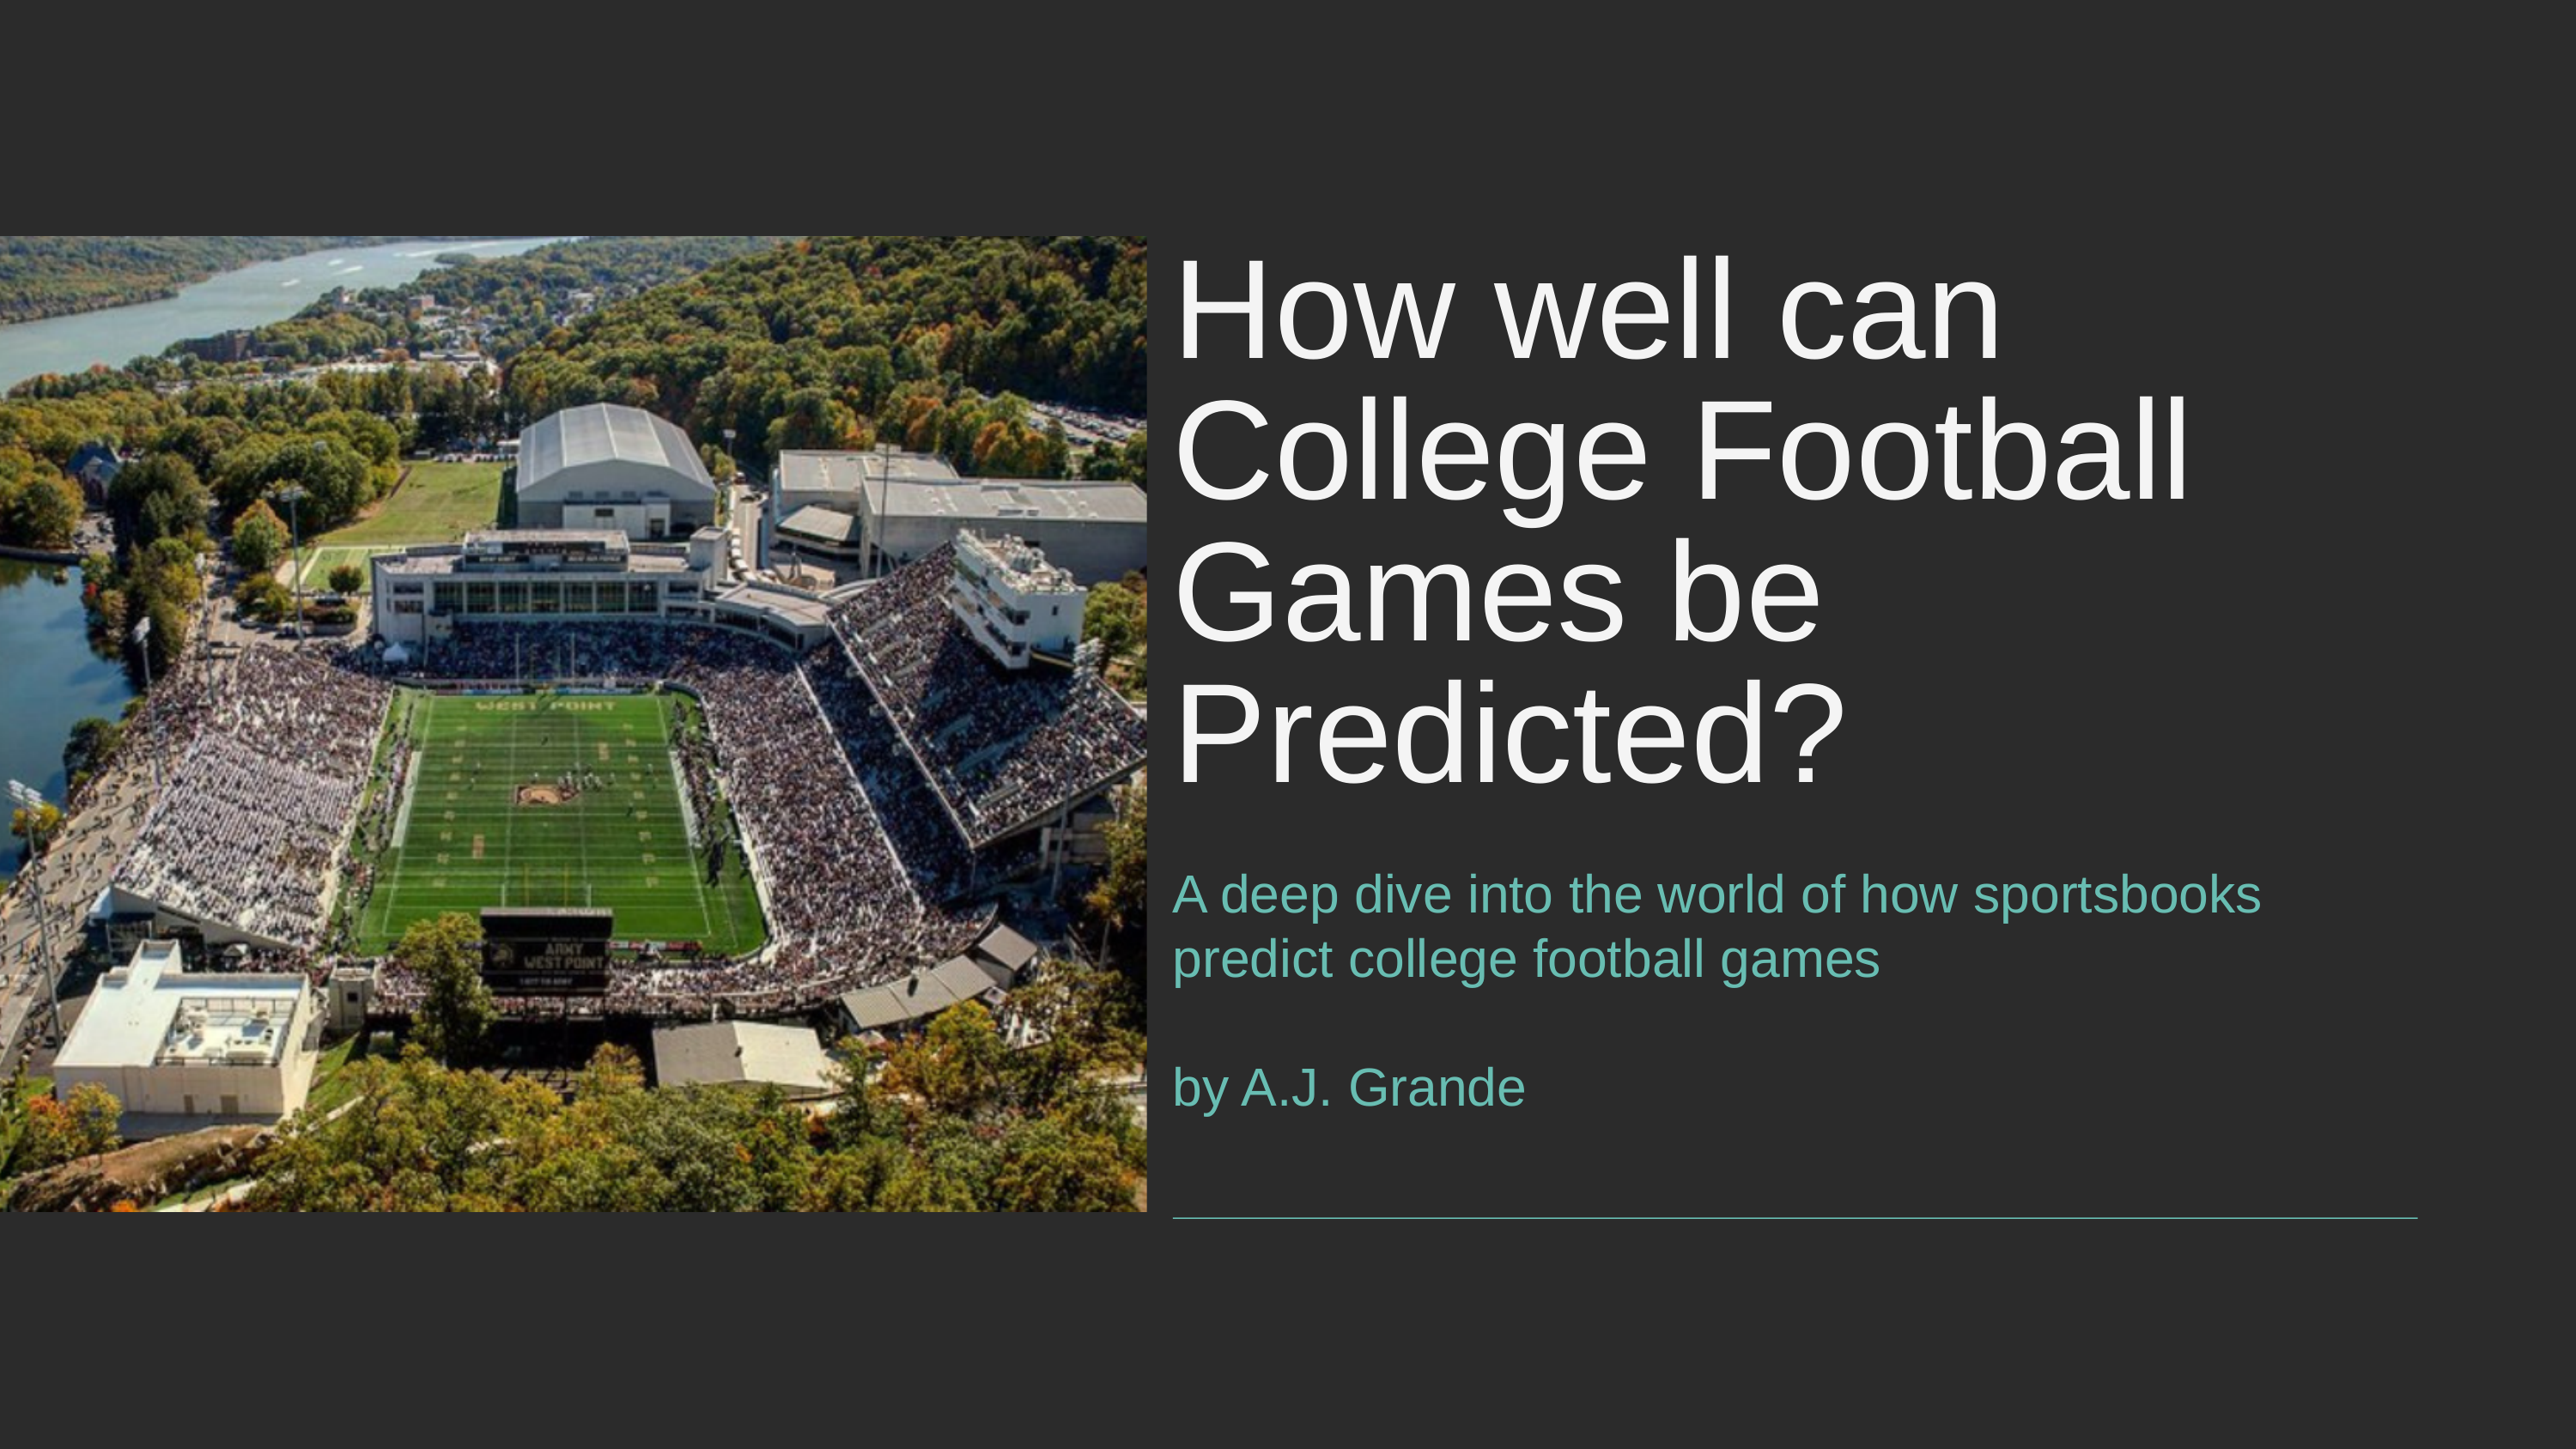

How well can College Football Games be Predicted?
A deep dive into the world of how sportsbooks predict college football games

by A.J. Grande